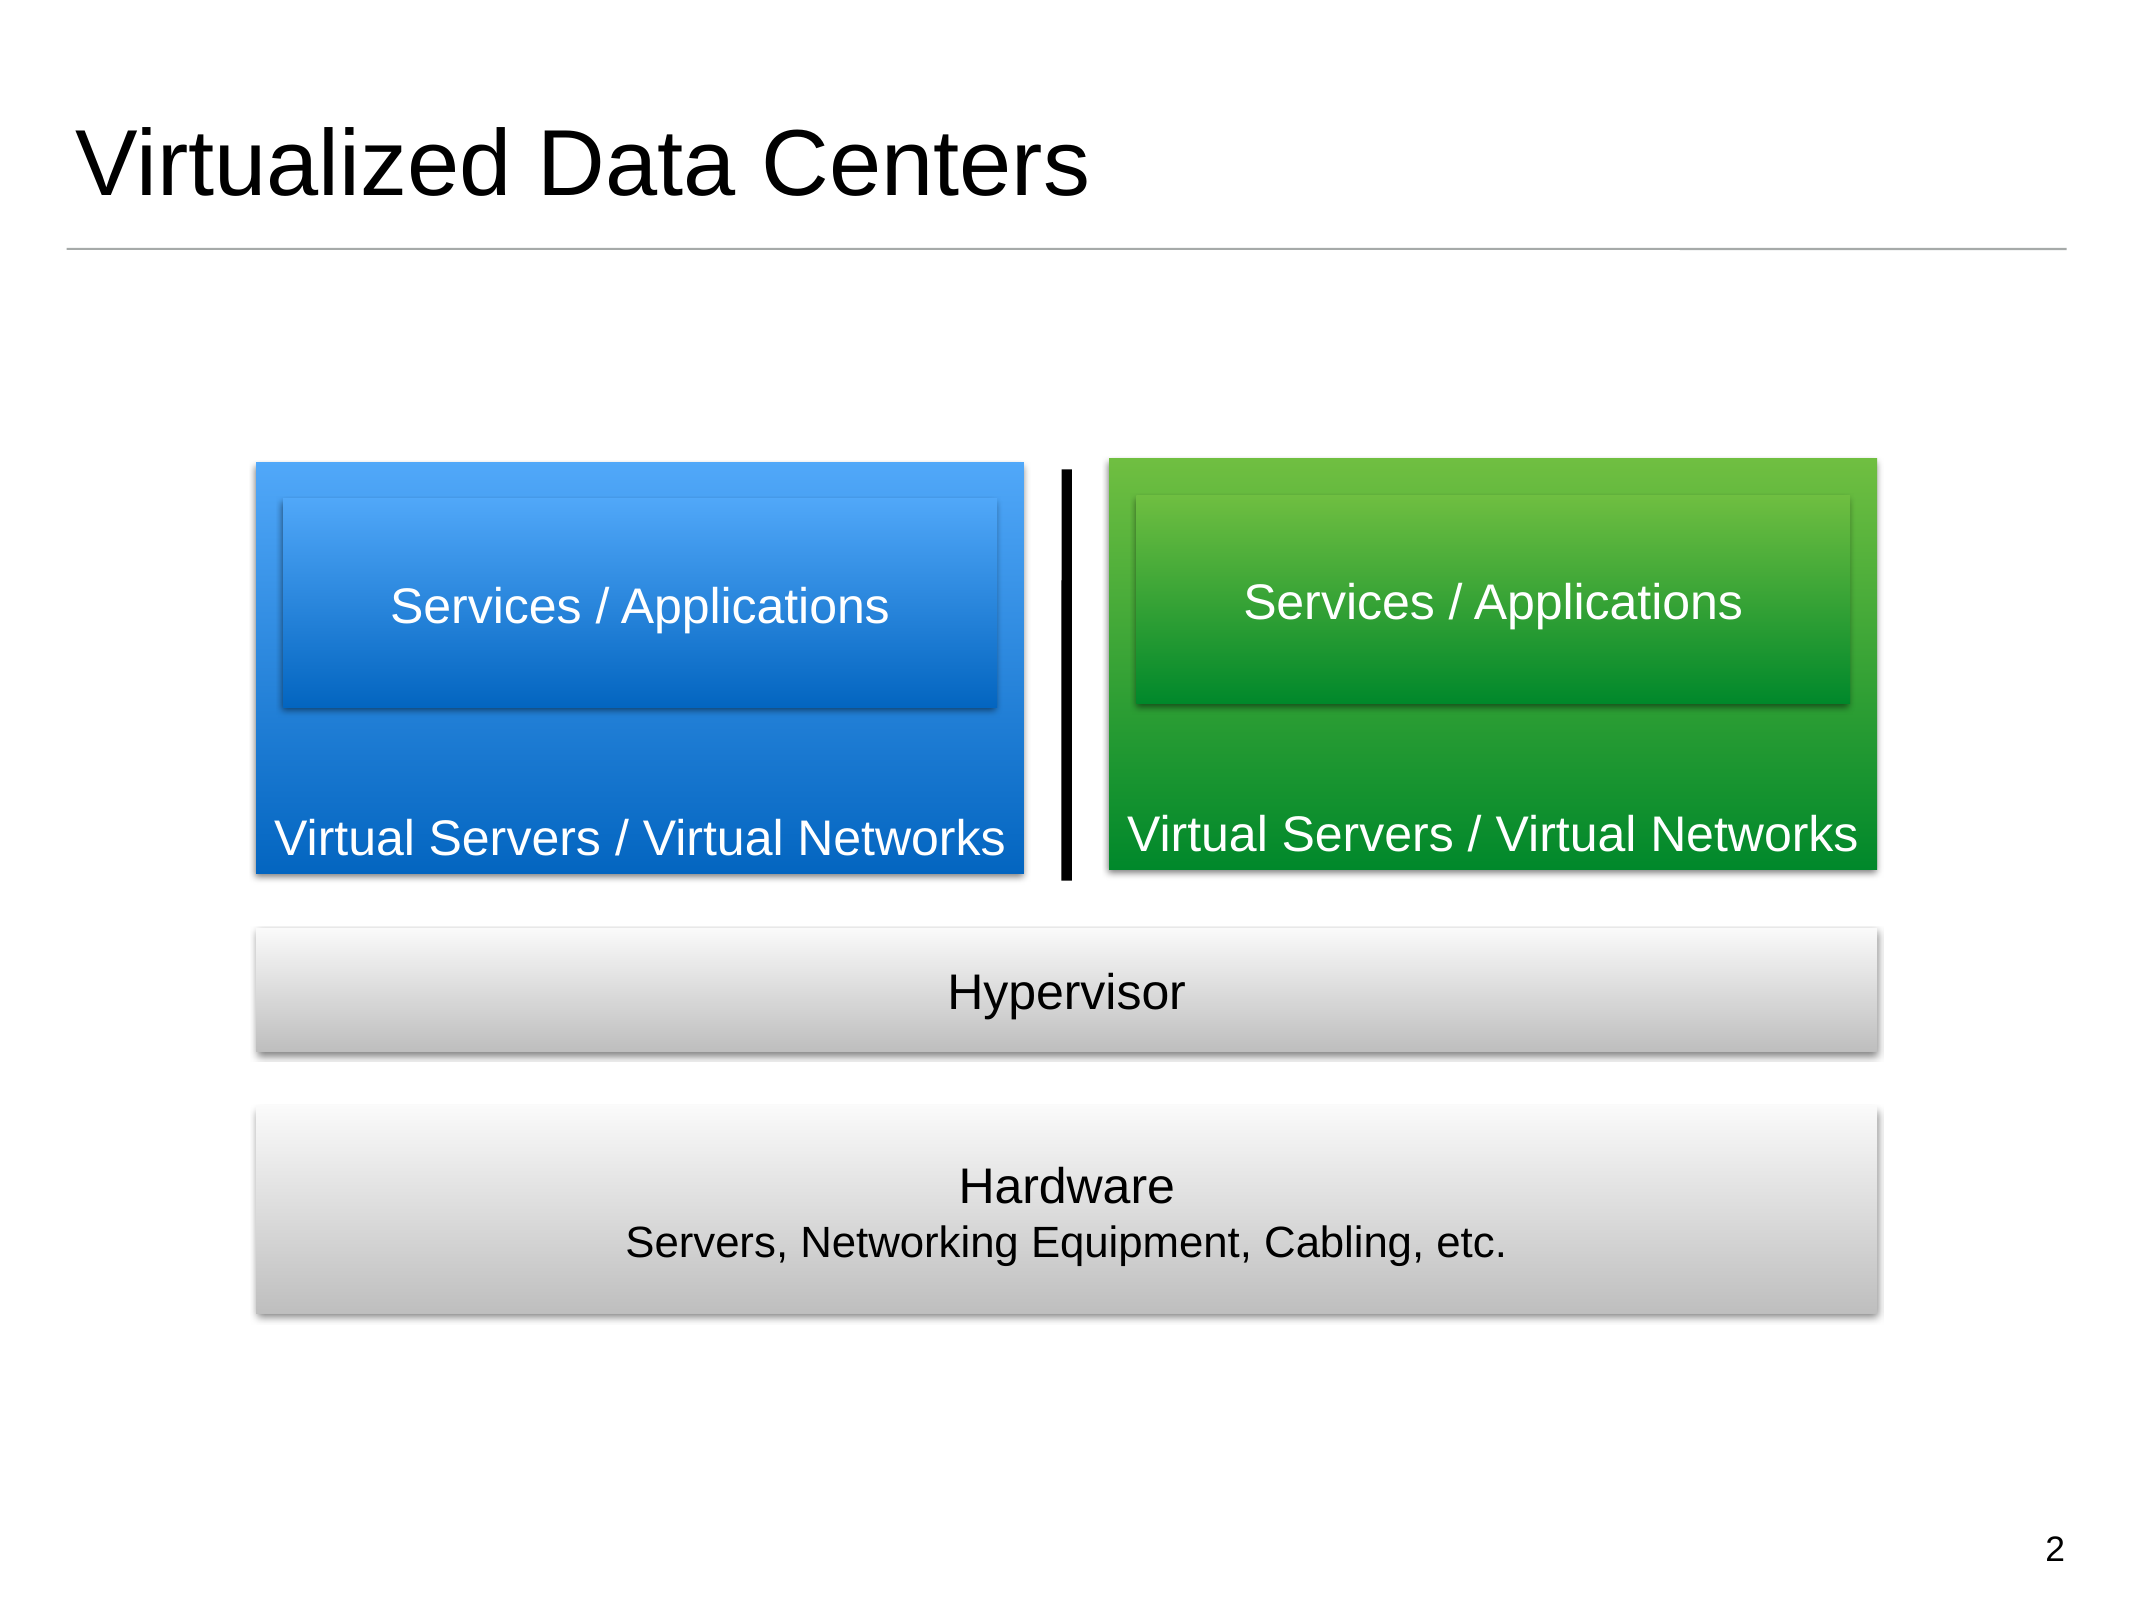

# Virtualized Data Centers
Virtual Servers / Virtual Networks
Services / Applications
Virtual Servers / Virtual Networks
Services / Applications

Hypervisor
Hardware
Servers, Networking Equipment, Cabling, etc.
2